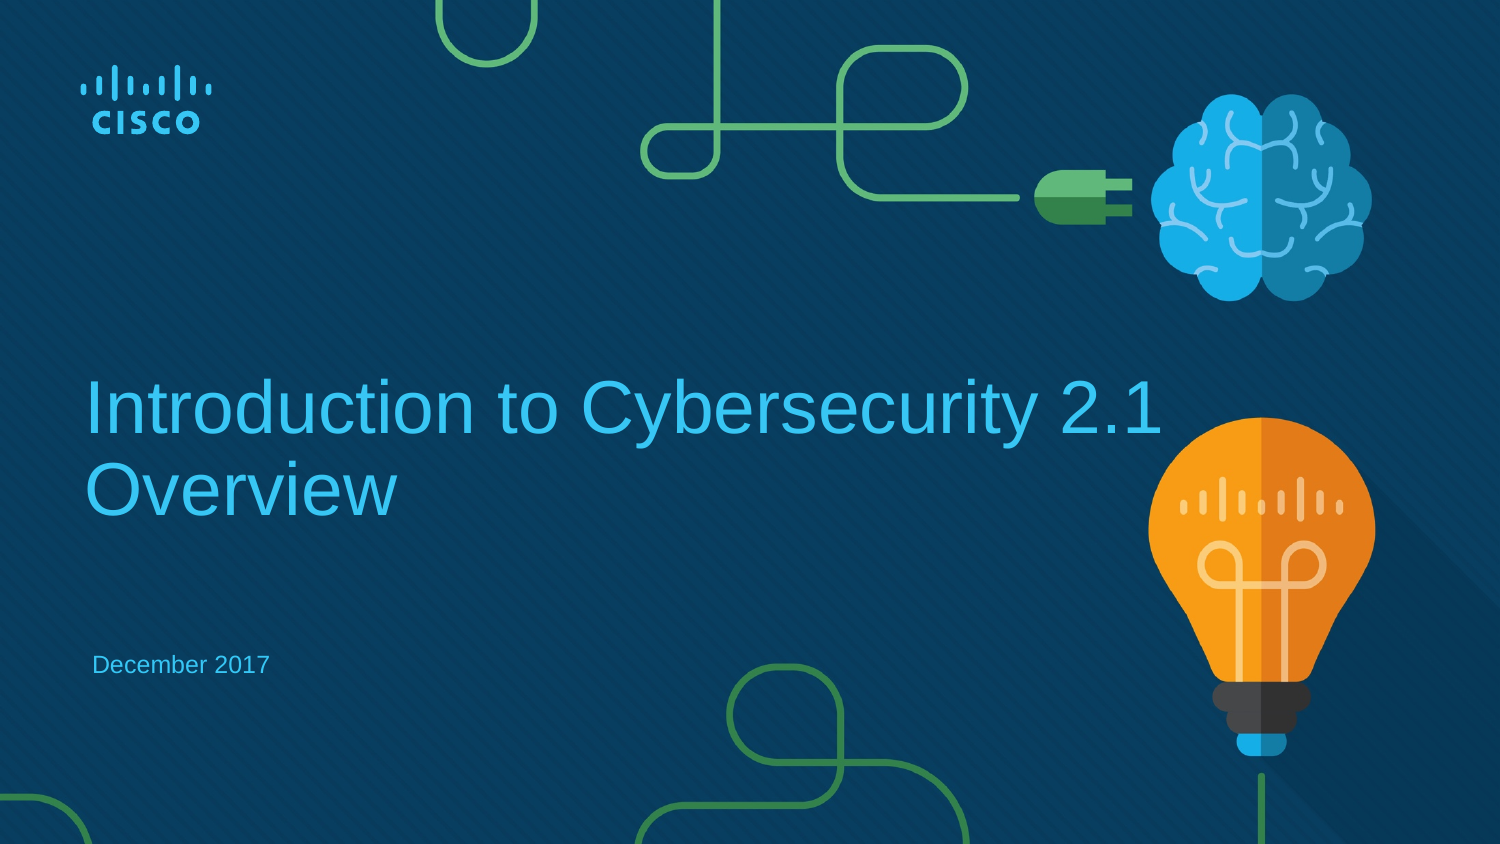

# Introduction to Cybersecurity 2.1 Overview
December 2017